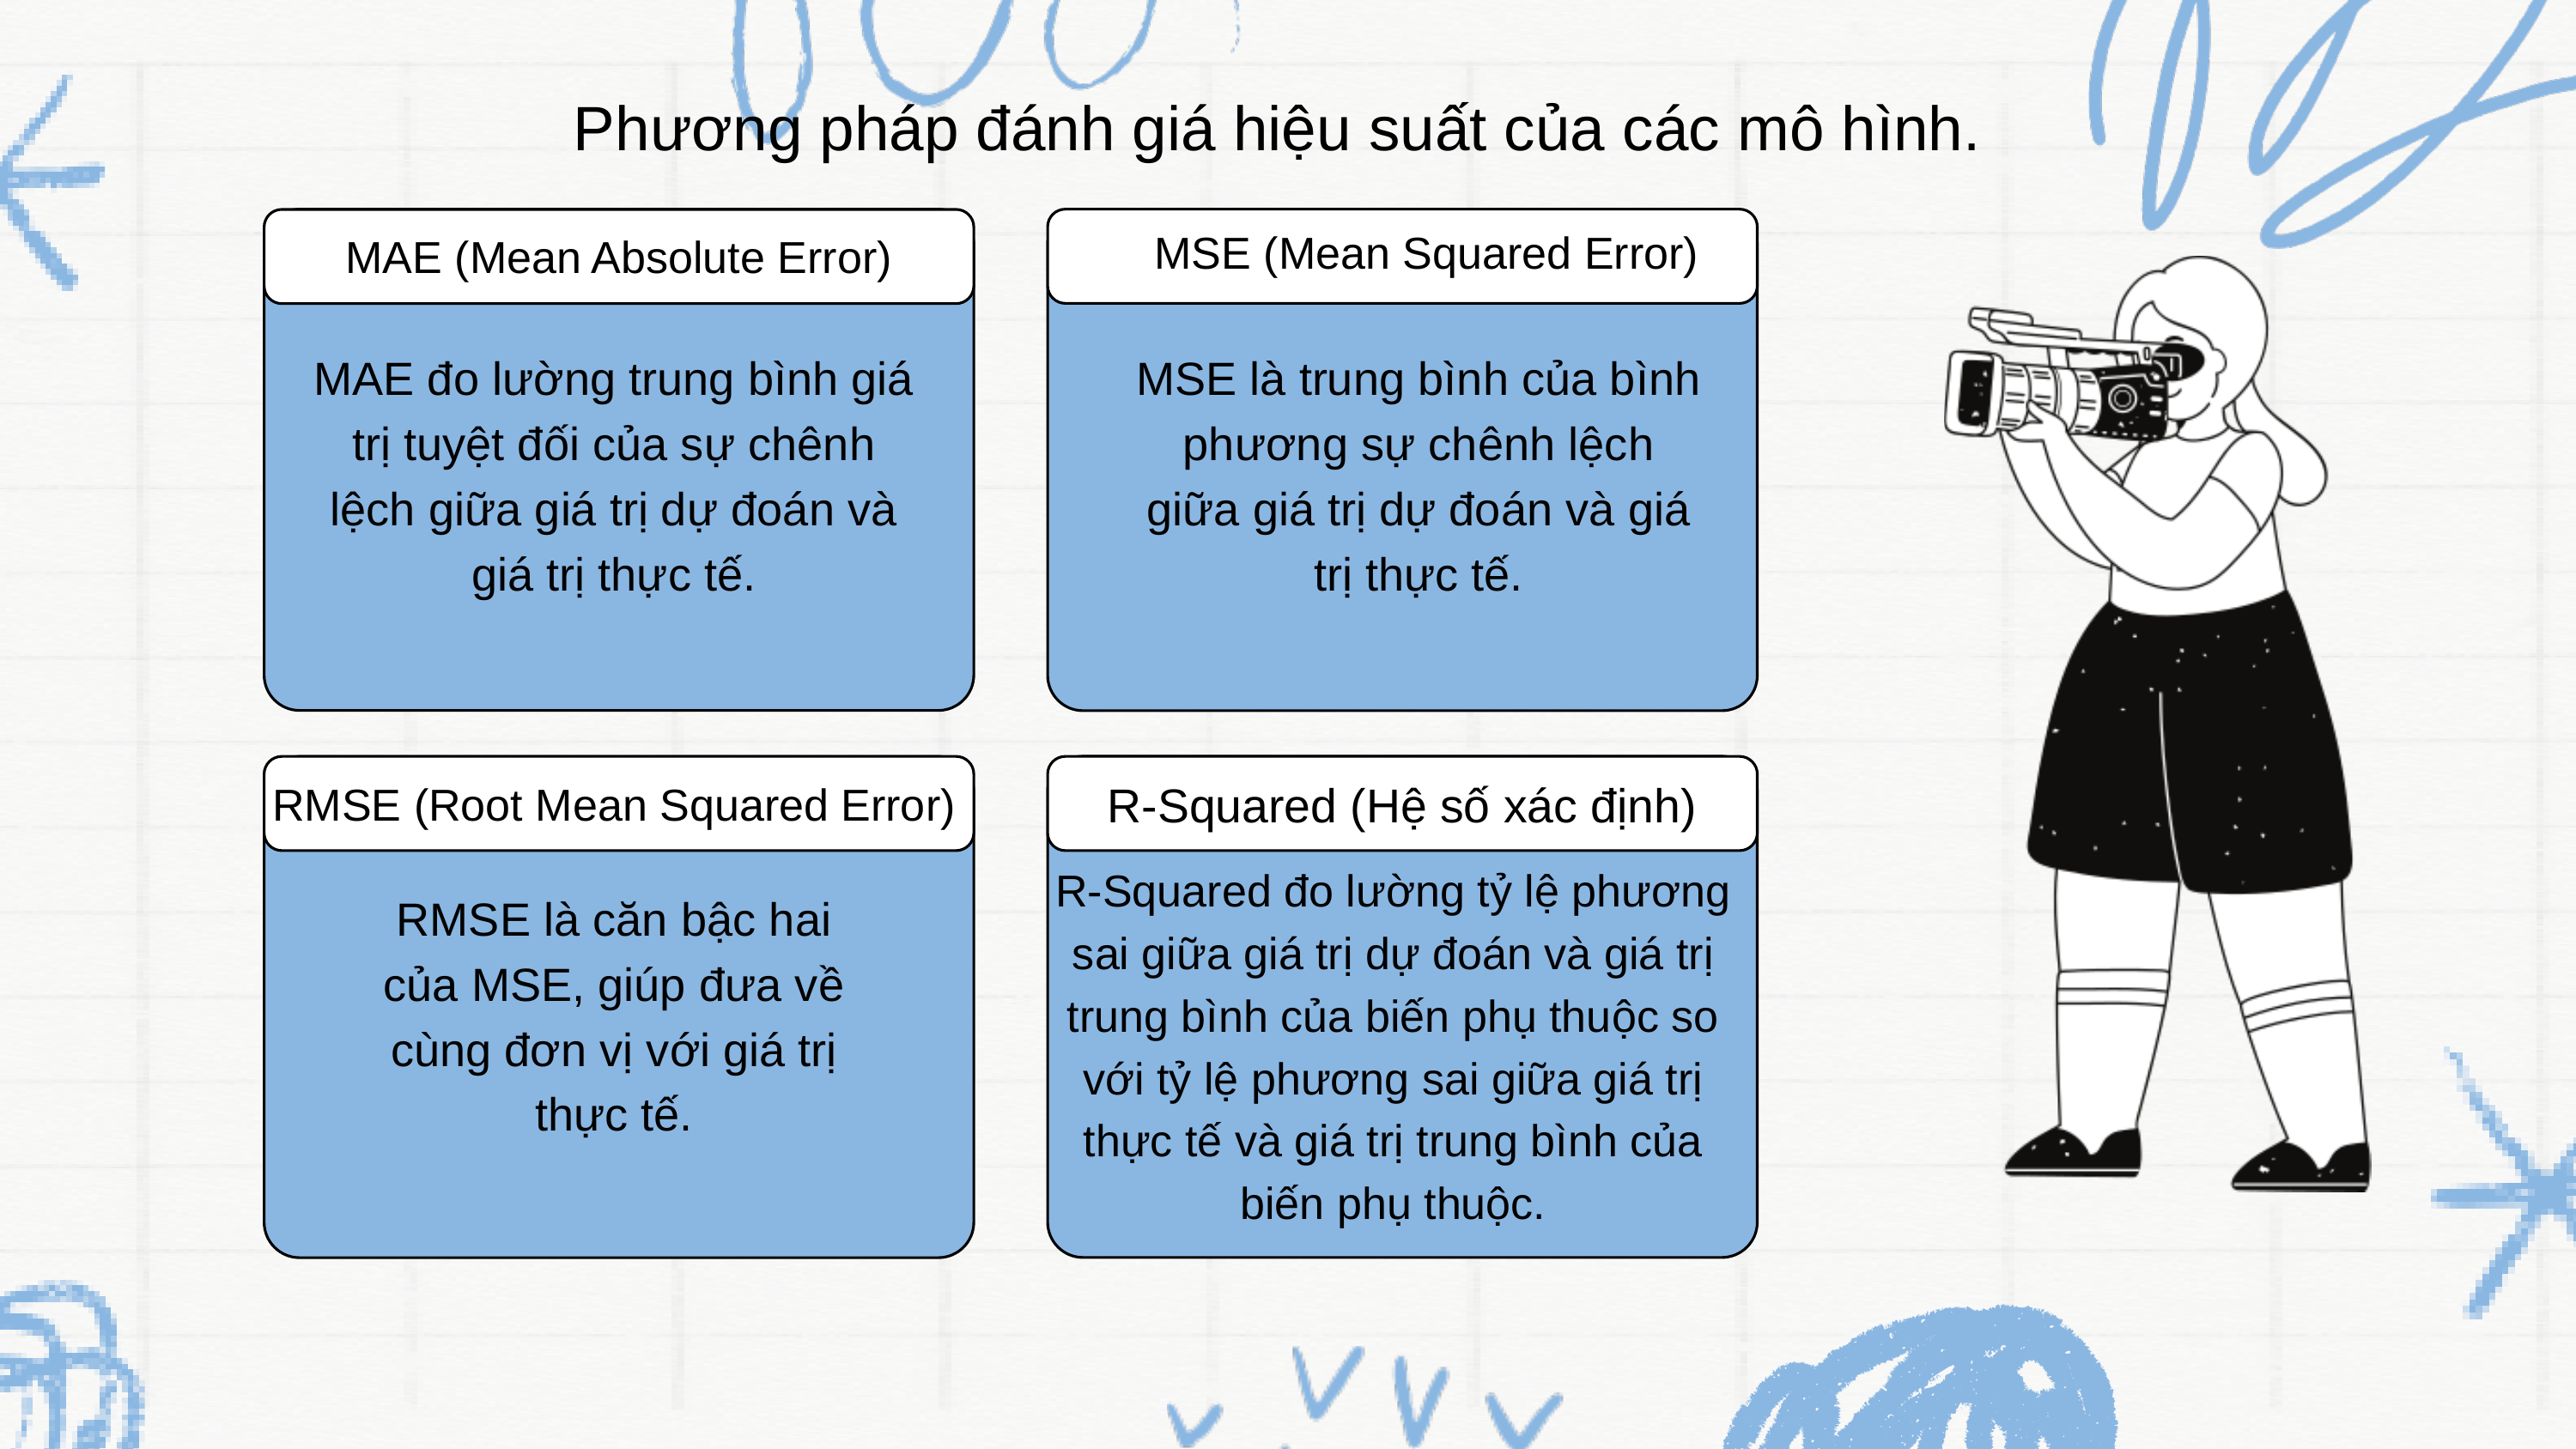

Phương pháp đánh giá hiệu suất của các mô hình.

MSE (Mean Squared Error)

MAE (Mean Absolute Error)

MAE đo lường trung bình giá trị tuyệt đối của sự chênh lệch giữa giá trị dự đoán và giá trị thực tế.

MSE là trung bình của bình phương sự chênh lệch giữa giá trị dự đoán và giá trị thực tế.

R-Squared (Hệ số xác định)

RMSE (Root Mean Squared Error)

R-Squared đo lường tỷ lệ phương sai giữa giá trị dự đoán và giá trị trung bình của biến phụ thuộc so với tỷ lệ phương sai giữa giá trị thực tế và giá trị trung bình của biến phụ thuộc.
RMSE là căn bậc hai của MSE, giúp đưa về cùng đơn vị với giá trị thực tế.